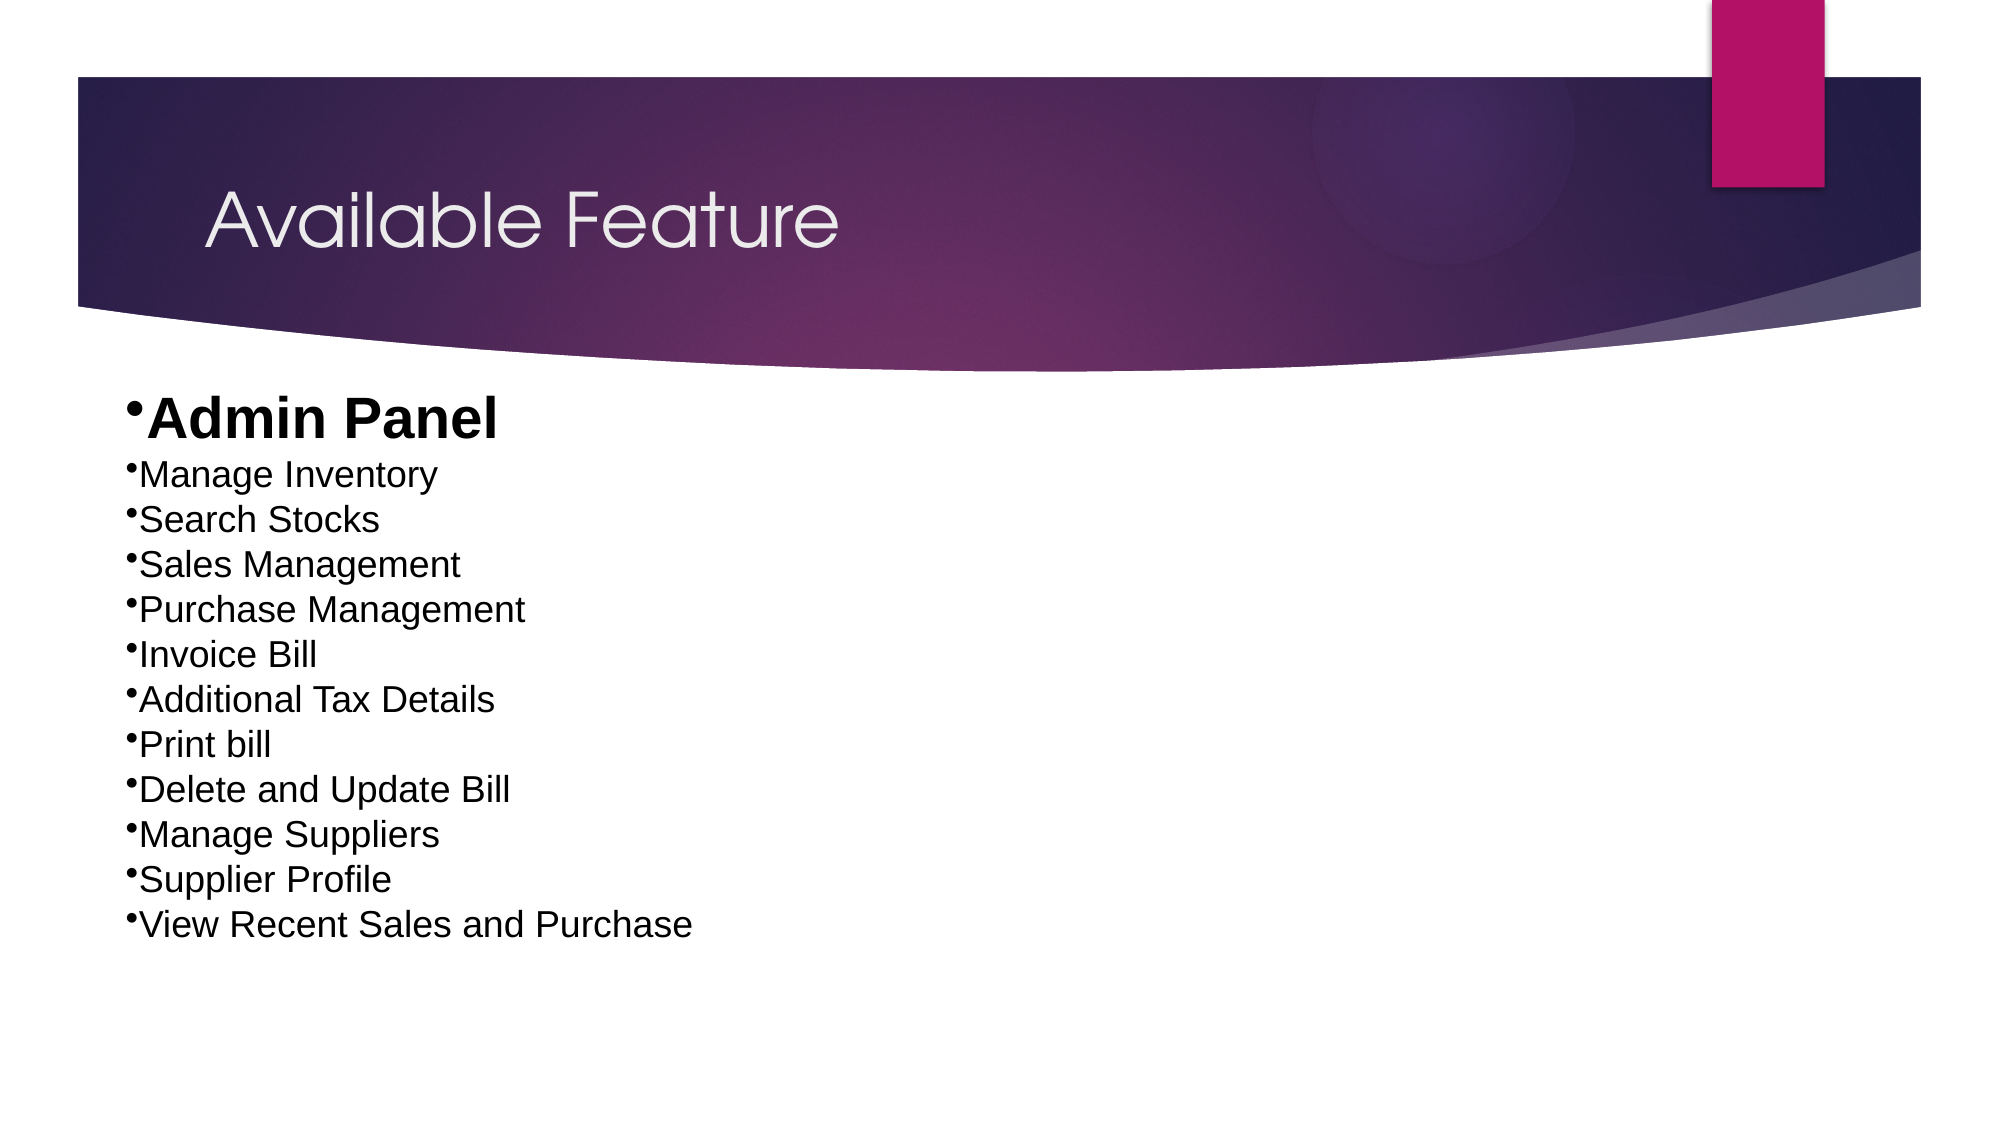

# Available Feature

Admin Panel
Manage Inventory
Search Stocks
Sales Management
Purchase Management
Invoice Bill
Additional Tax Details
Print bill
Delete and Update Bill
Manage Suppliers
Supplier Profile
View Recent Sales and Purchase